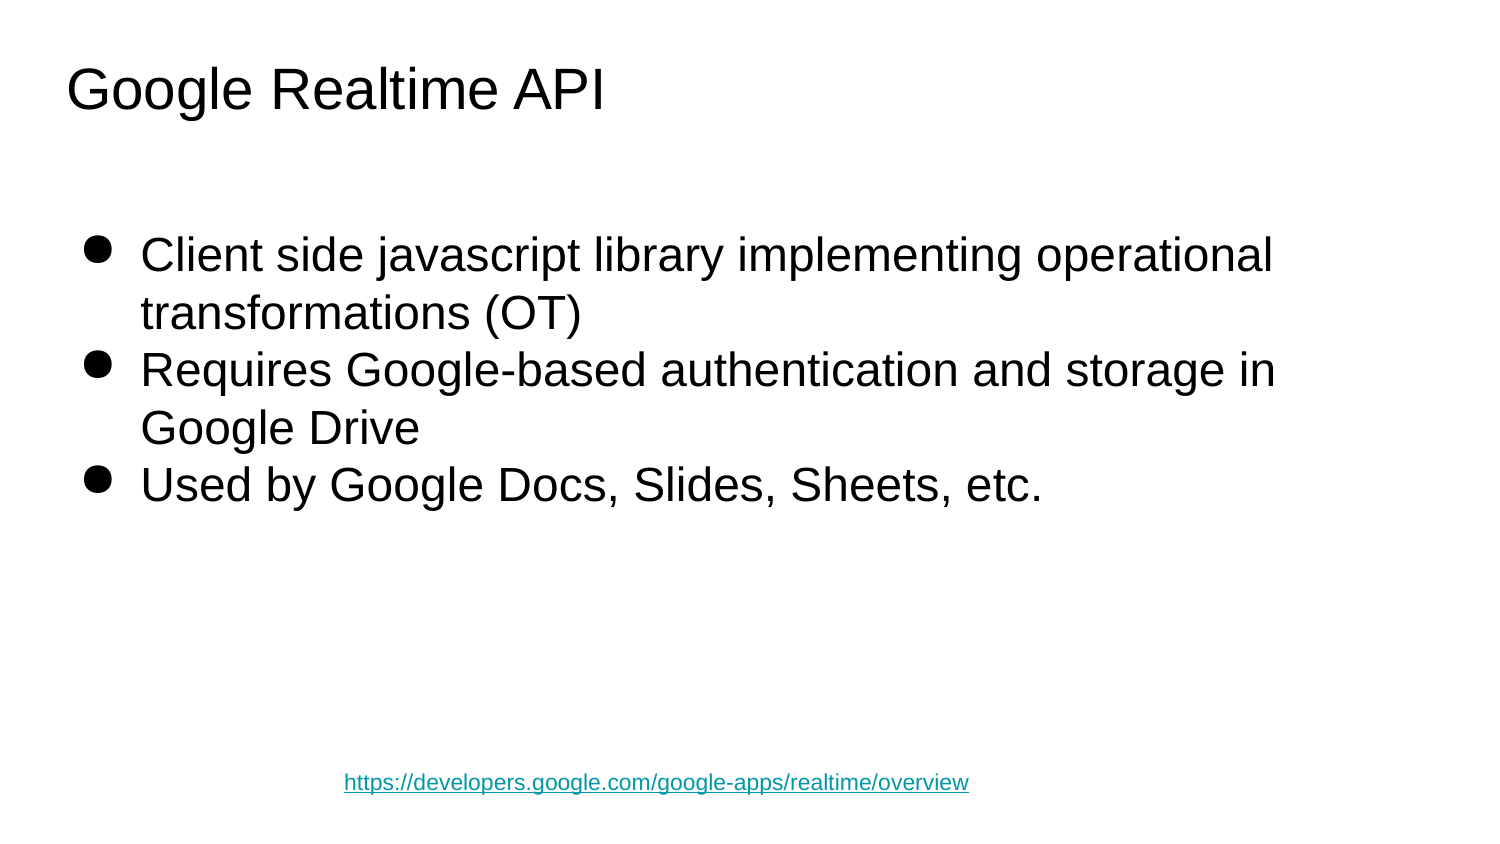

# Google Realtime API
Client side javascript library implementing operational transformations (OT)
Requires Google-based authentication and storage in Google Drive
Used by Google Docs, Slides, Sheets, etc.
		https://developers.google.com/google-apps/realtime/overview